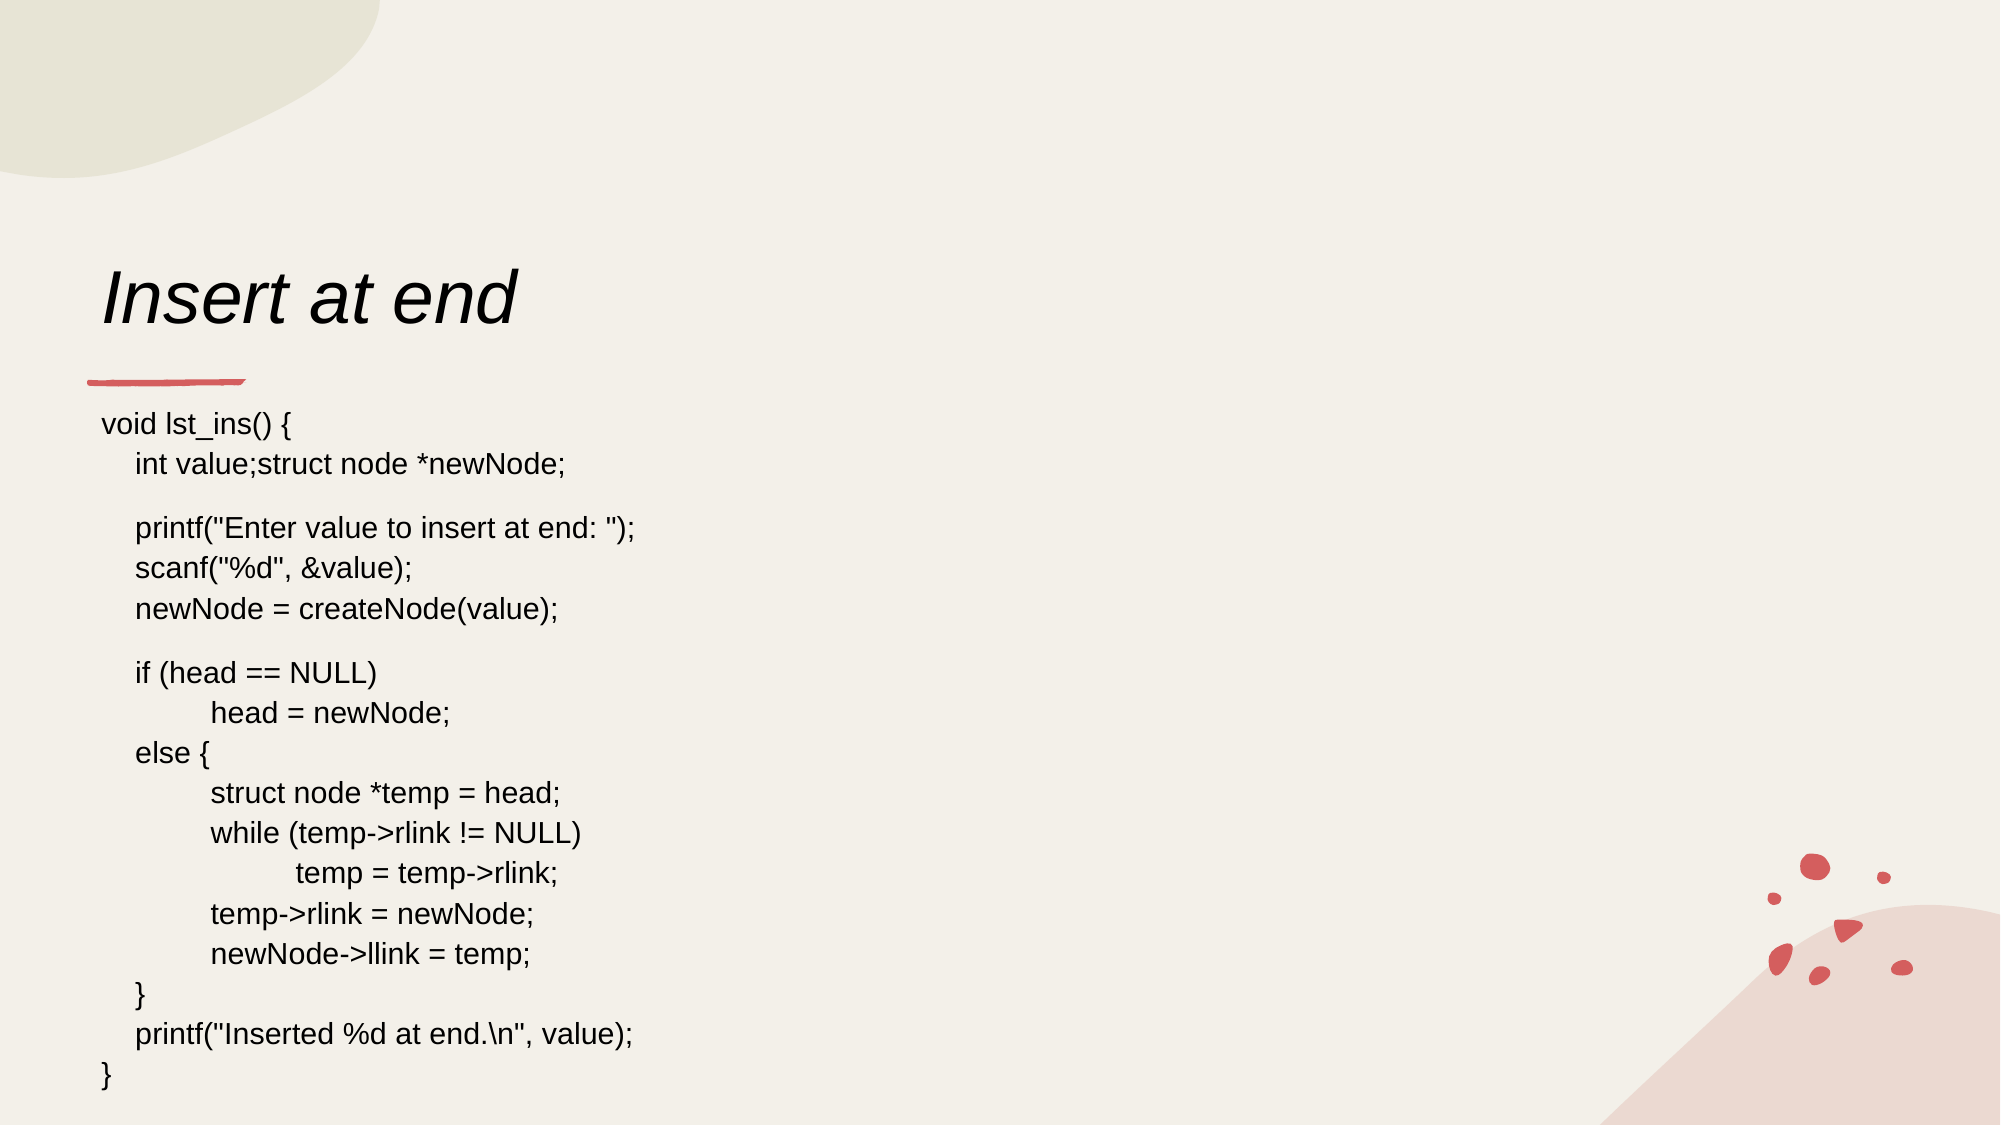

# Insert at end
void lst_ins() {
    int value;struct node *newNode;

    printf("Enter value to insert at end: ");
    scanf("%d", &value);
    newNode = createNode(value);

    if (head == NULL)
	head = newNode;
    else {
	struct node *temp = head;
	while (temp->rlink != NULL)
	          temp = temp->rlink;
	temp->rlink = newNode;
	newNode->llink = temp;
    }
    printf("Inserted %d at end.\n", value);
}